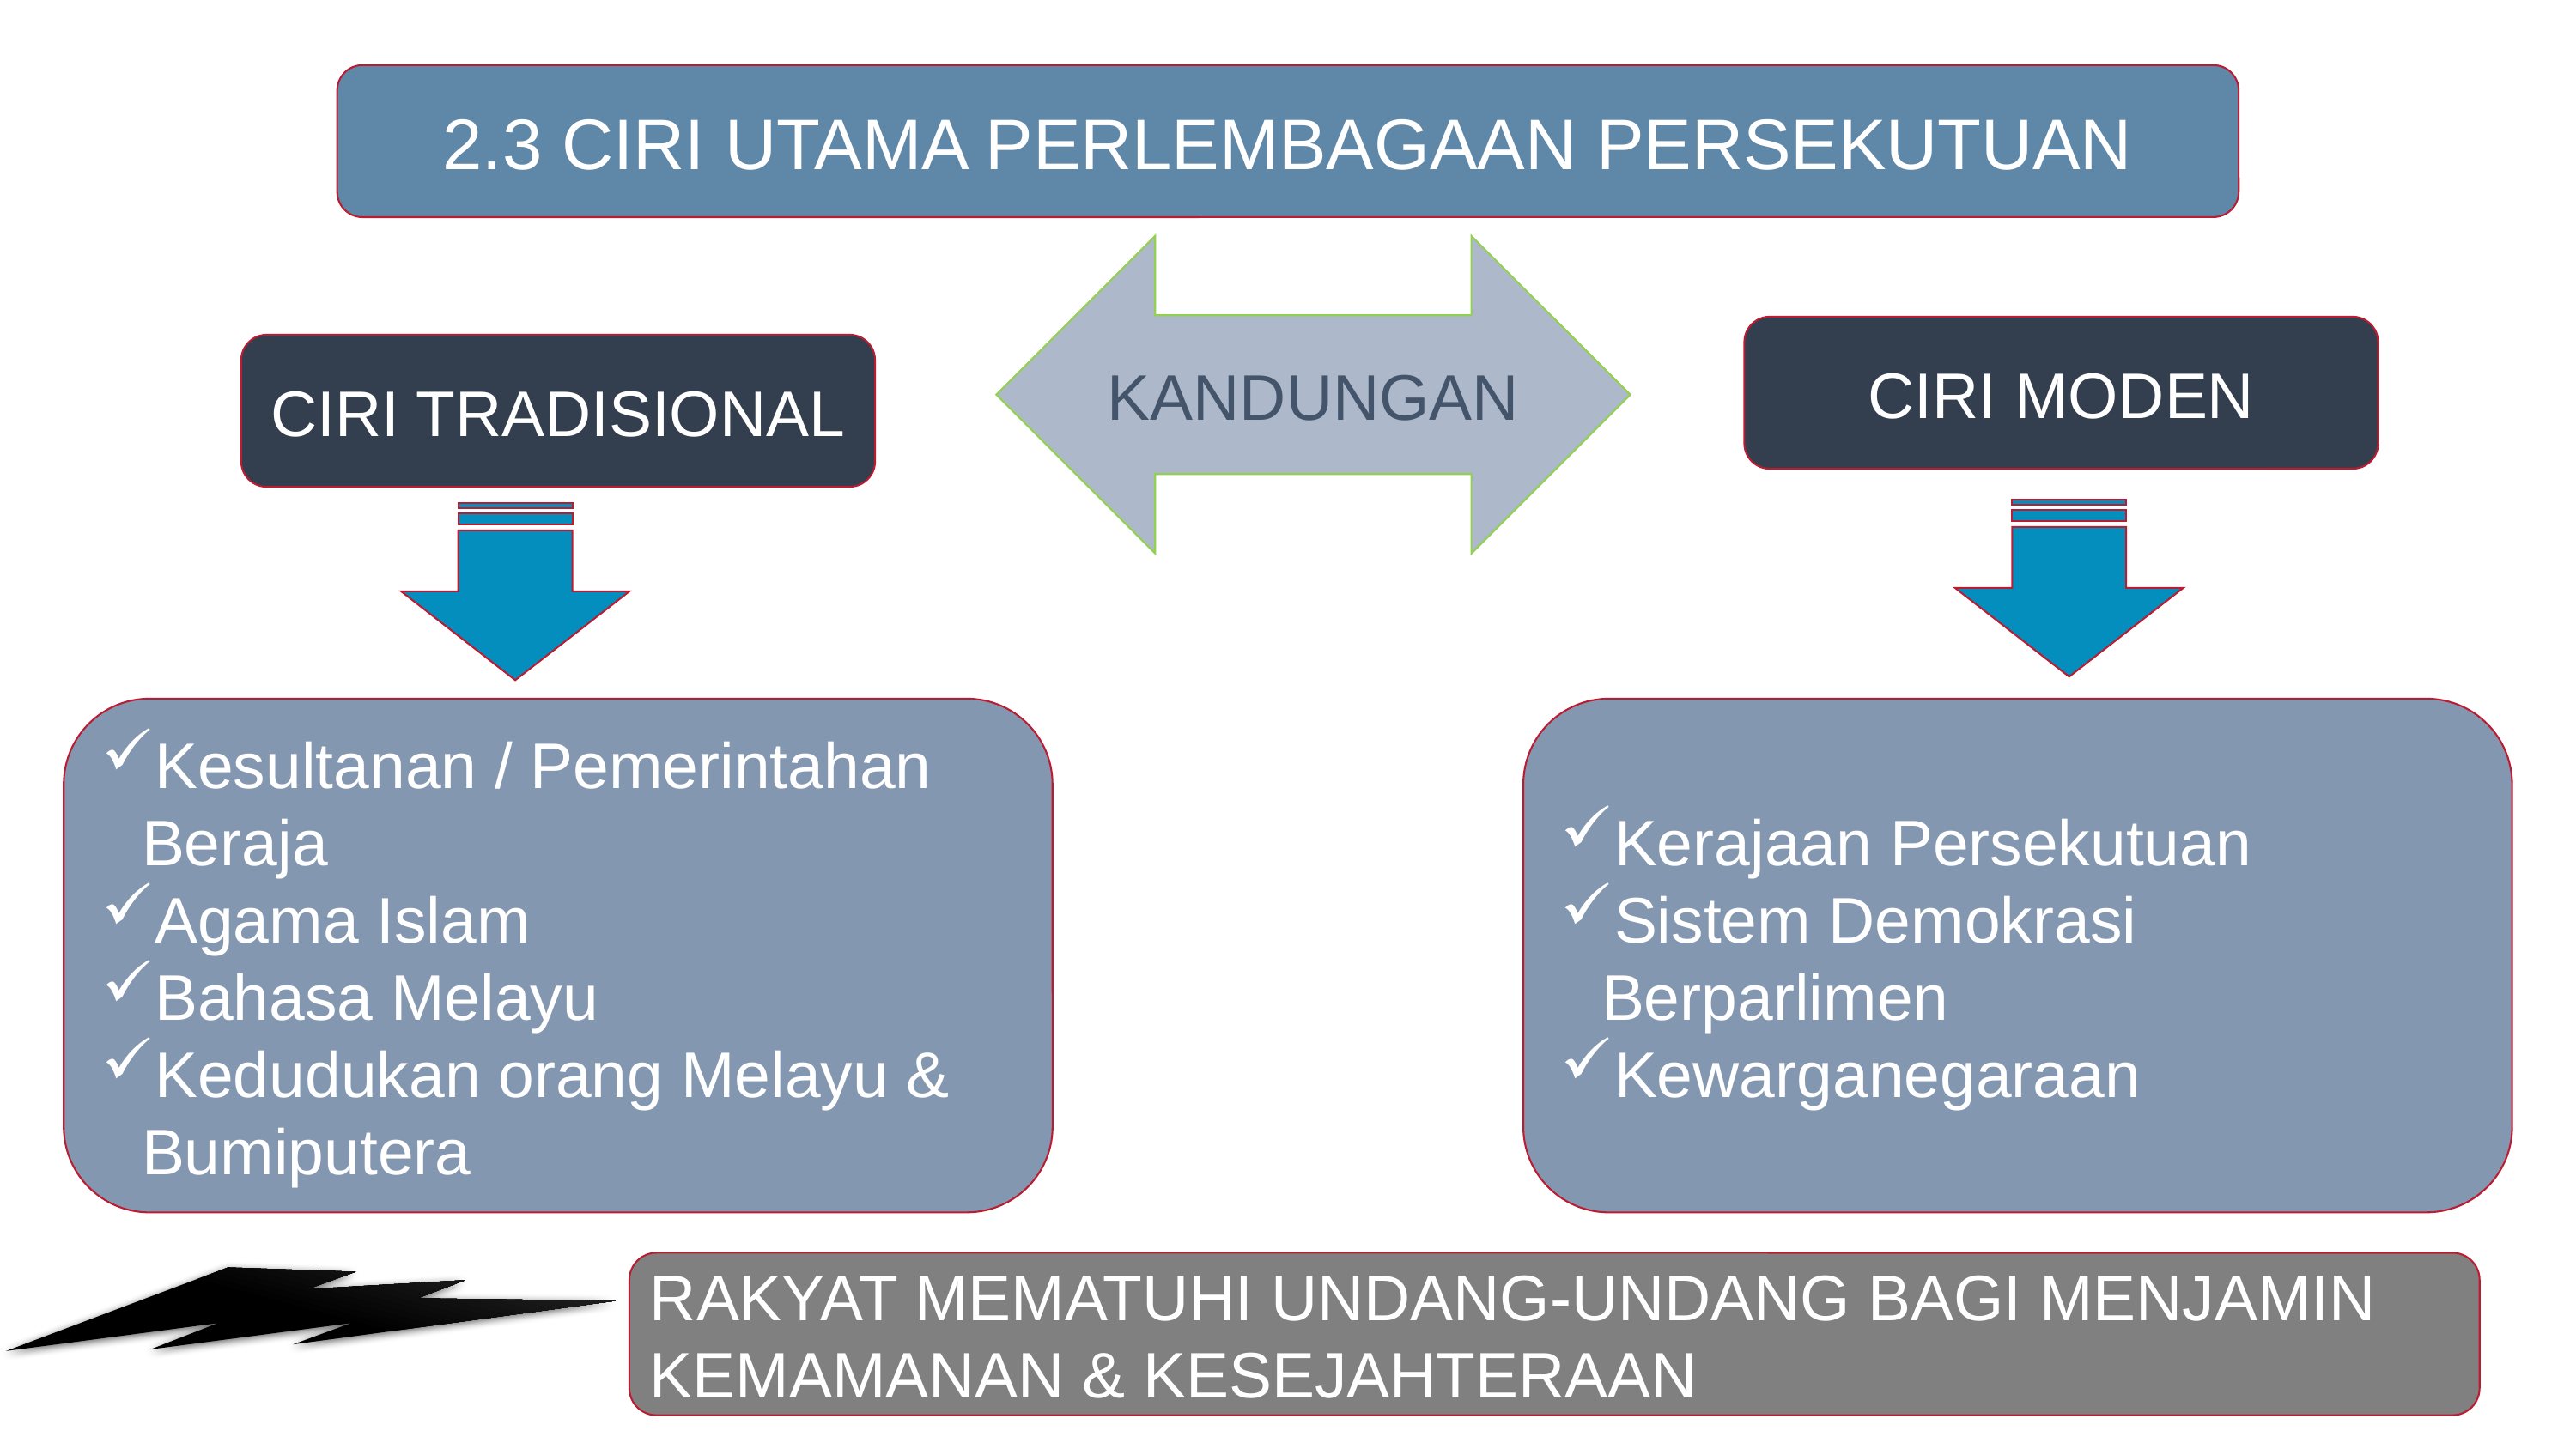

2.3 CIRI UTAMA PERLEMBAGAAN PERSEKUTUAN
KANDUNGAN
CIRI MODEN
CIRI TRADISIONAL

Kerajaan Persekutuan
Sistem Demokrasi Berparlimen
Kewarganegaraan
Kesultanan / Pemerintahan Beraja
Agama Islam
Bahasa Melayu
Kedudukan orang Melayu & Bumiputera

RAKYAT MEMATUHI UNDANG-UNDANG BAGI MENJAMIN  KEMAMANAN & KESEJAHTERAAN